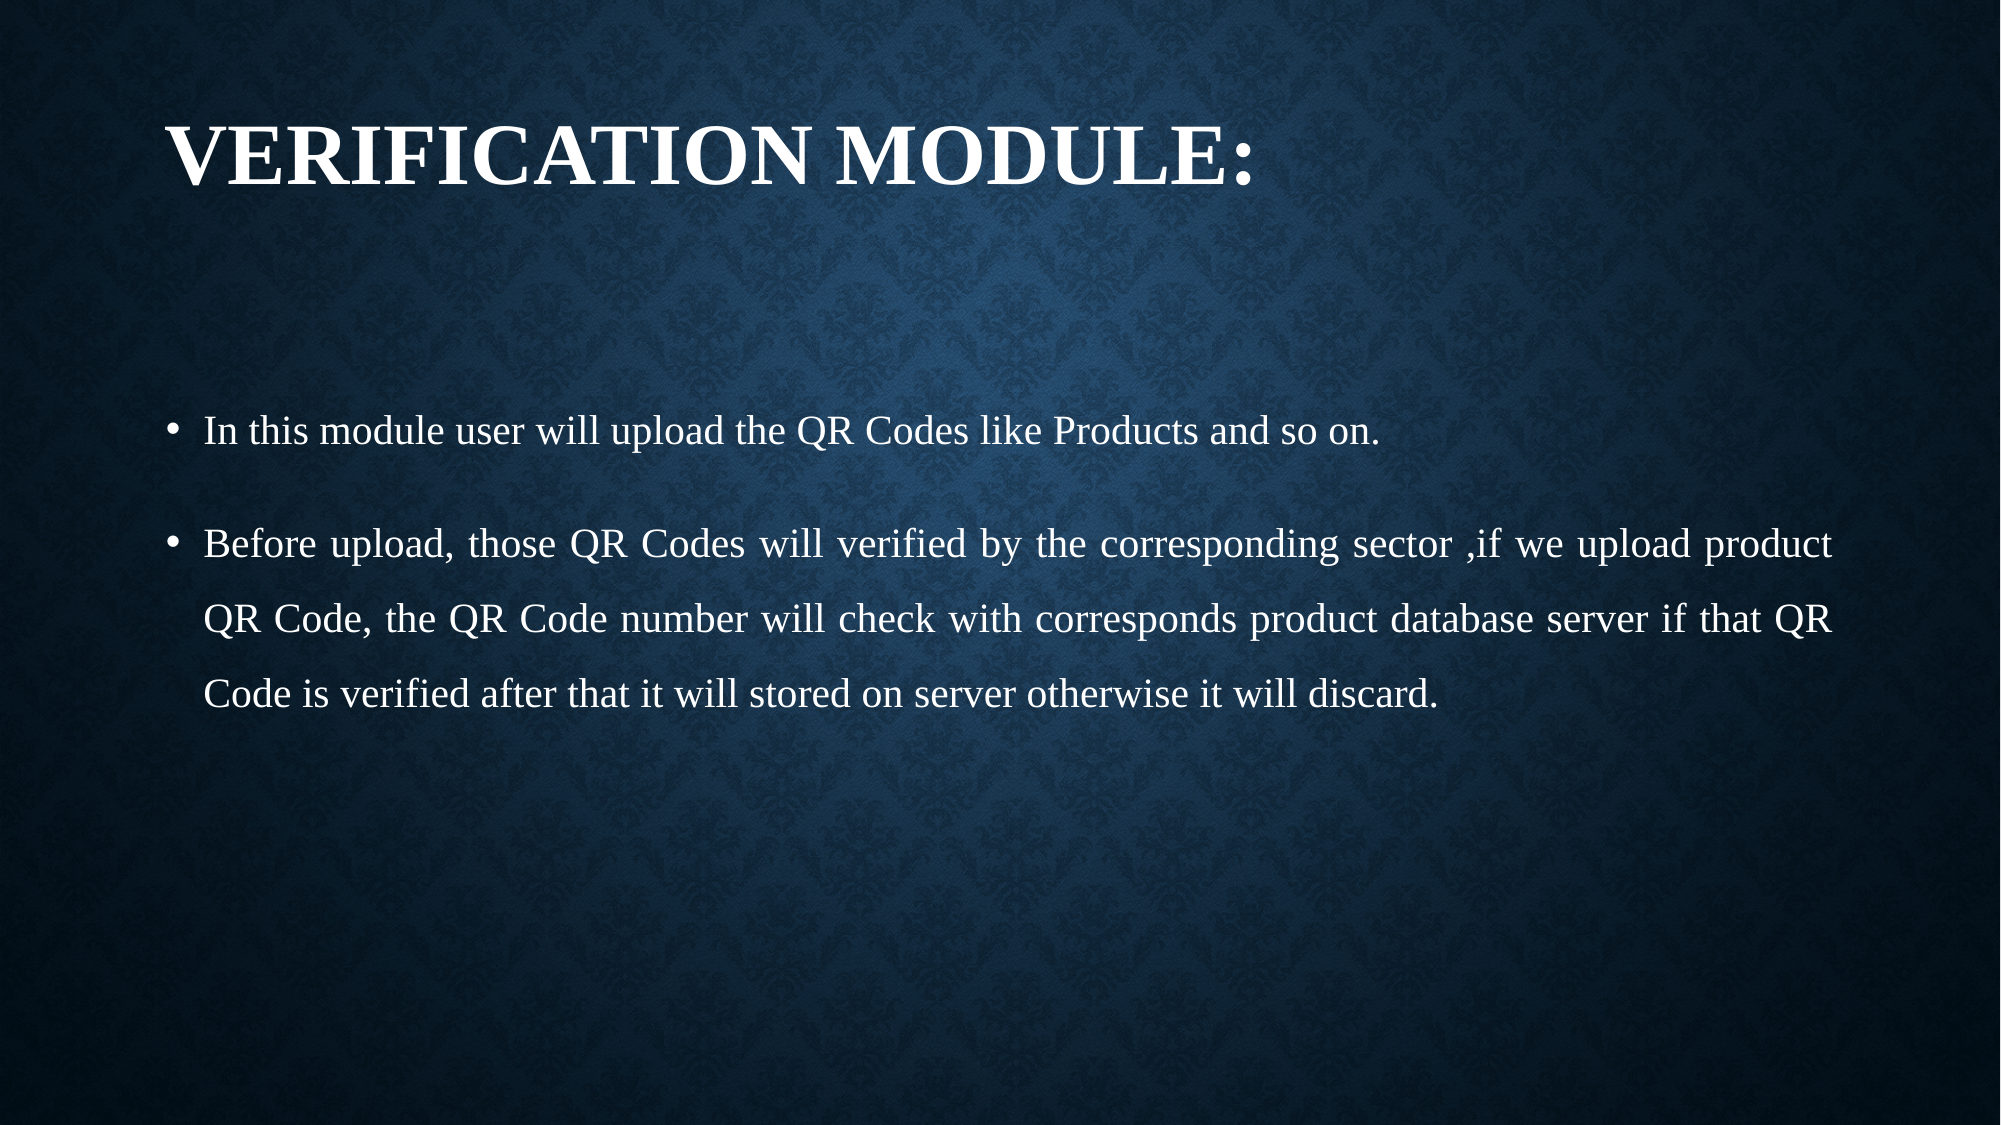

# VERIFICATION MODULE:
In this module user will upload the QR Codes like Products and so on.
Before upload, those QR Codes will verified by the corresponding sector ,if we upload product QR Code, the QR Code number will check with corresponds product database server if that QR Code is verified after that it will stored on server otherwise it will discard.